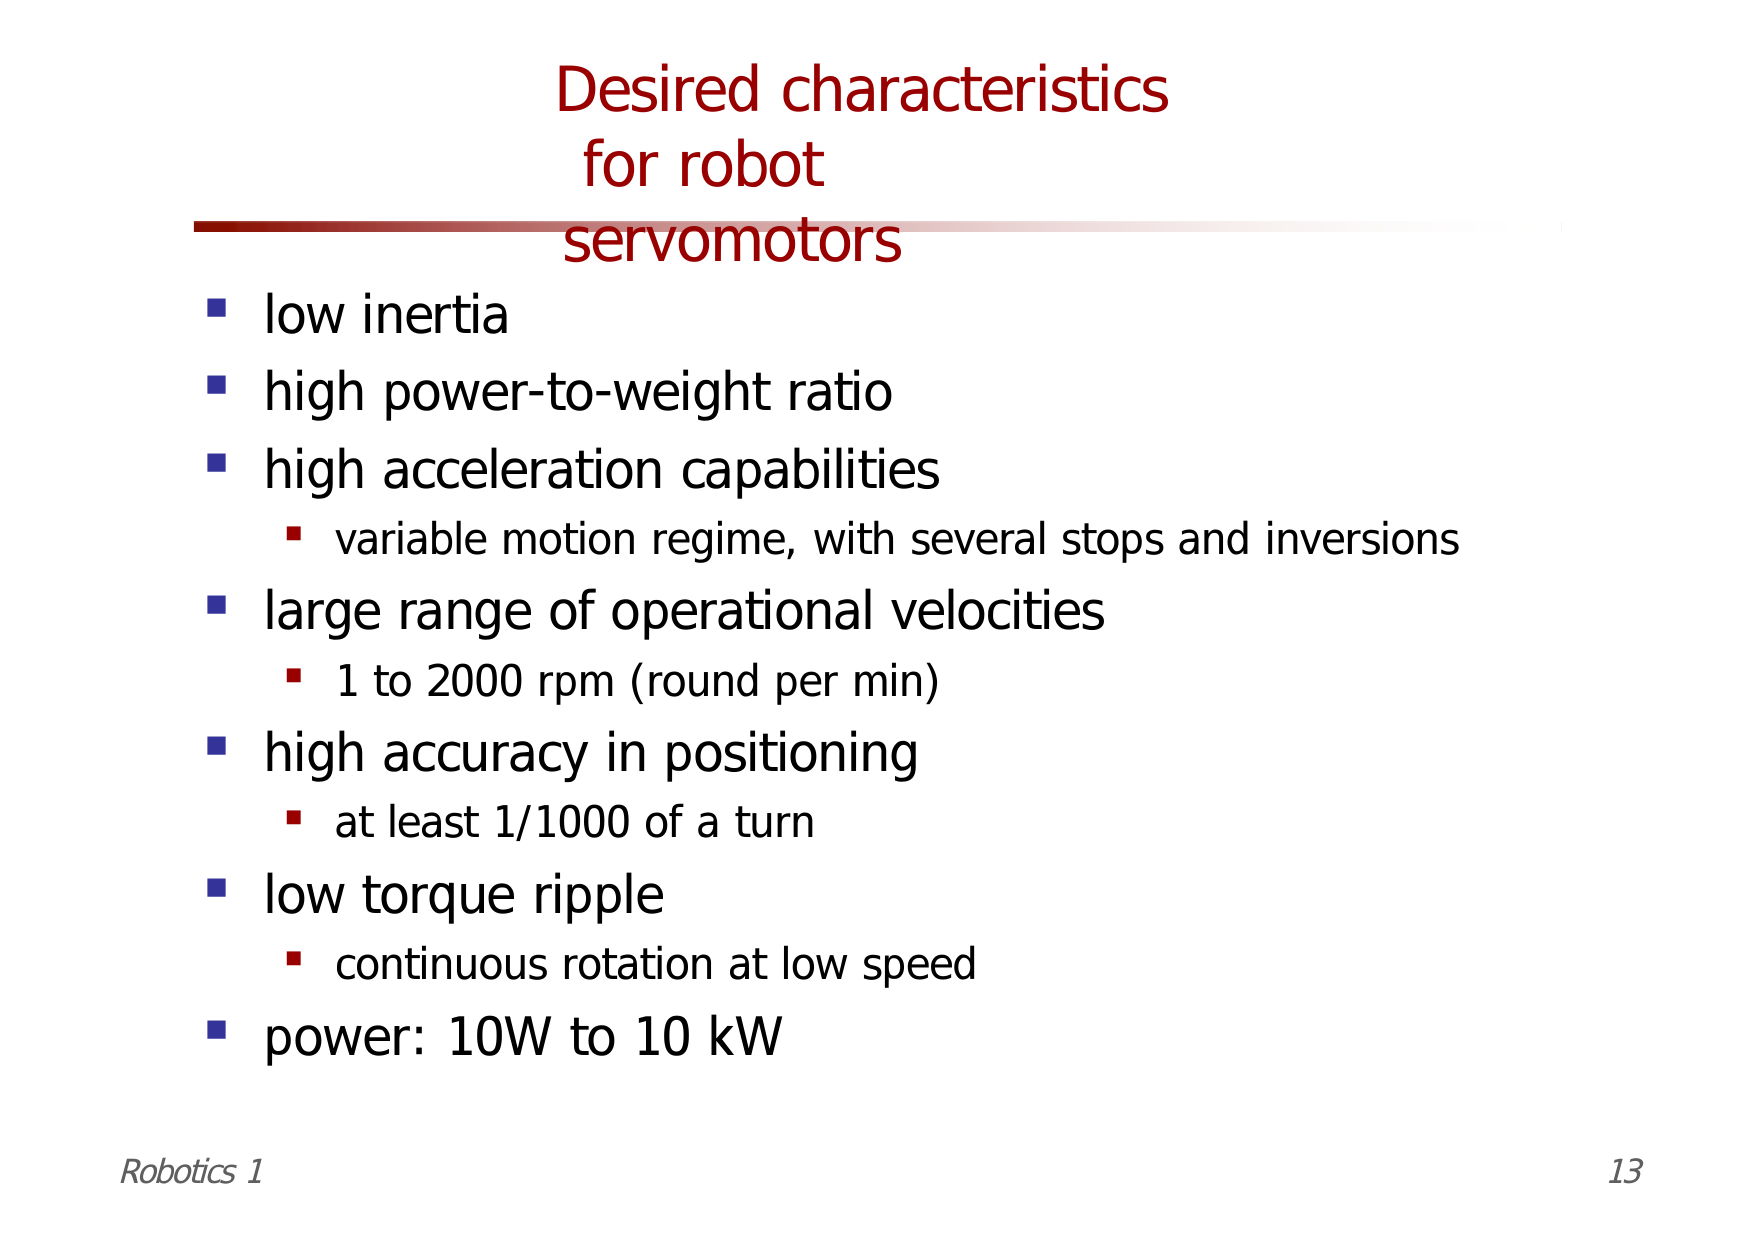

# Desired characteristics  for robot servomotors

low inertia
high power-to-weight ratio
high acceleration capabilities
variable motion regime, with several stops and inversions
large range of operational velocities
1 to 2000 rpm (round per min)
high accuracy in positioning
at least 1/1000 of a turn
low torque ripple
continuous rotation at low speed
power: 10W to 10 kW
Robotics 1
13